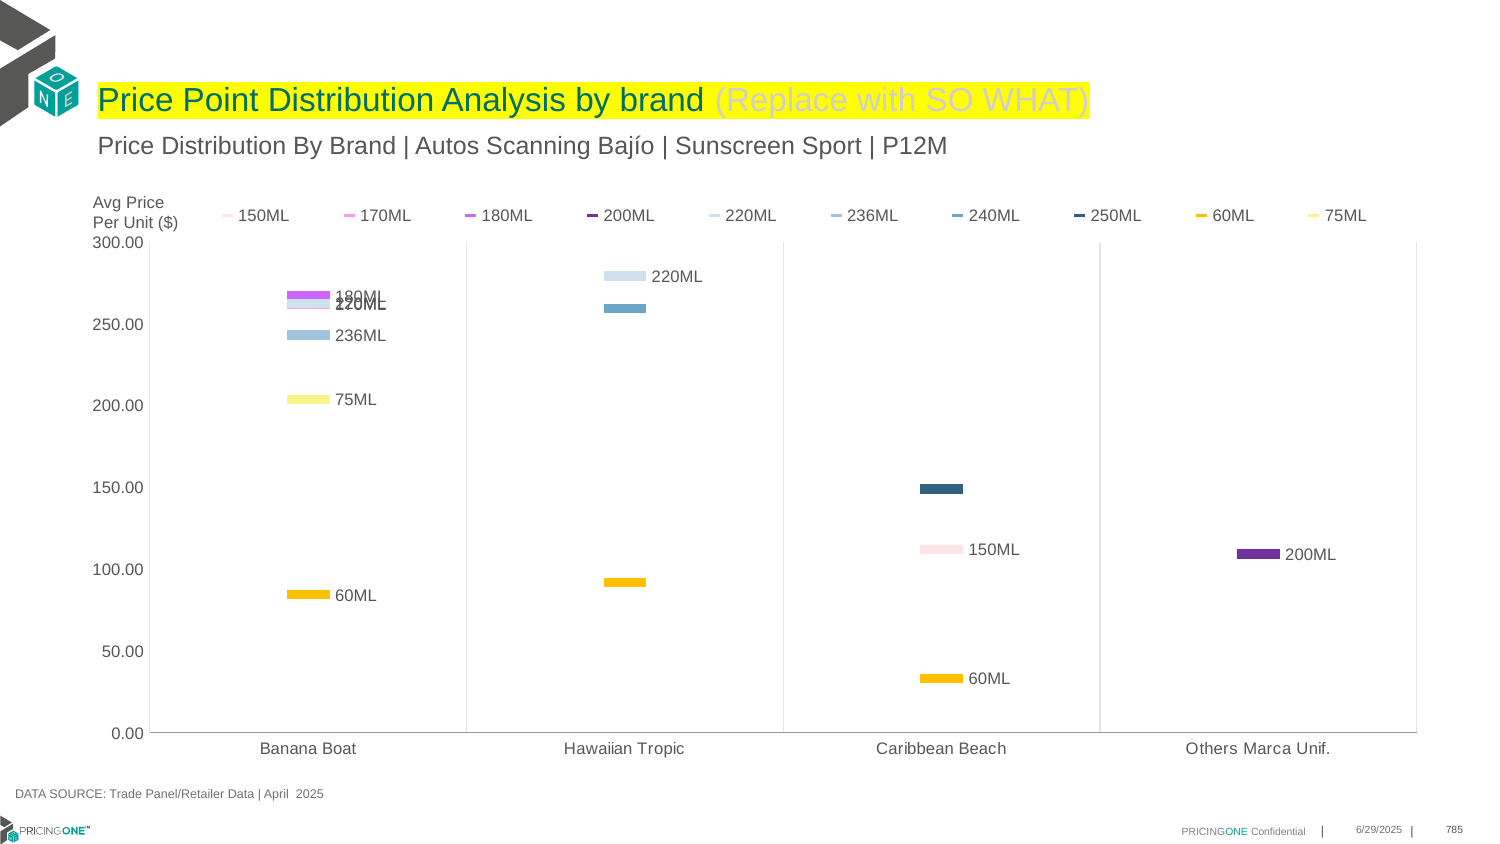

# Price Point Distribution Analysis by brand (Replace with SO WHAT)
Price Distribution By Brand | Autos Scanning Bajío | Sunscreen Sport | P12M

### Chart

| Category | 150ML | 170ML | 180ML | 200ML | 220ML | 236ML | 240ML | 250ML | 60ML | 75ML |
|---|---|---|---|---|---|---|---|---|---|---|
| Banana Boat | None | 261.8139 | 266.8913 | None | 262.3412 | 243.0786 | None | None | 84.2705 | 203.7211 |
| Hawaiian Tropic | None | None | None | None | 279.1742 | None | 259.3901 | None | 91.7638 | None |
| Caribbean Beach | 112.1382 | None | None | None | None | None | None | 148.9045 | 33.1082 | None |
| Others Marca Unif. | None | None | None | 109.2717 | None | None | None | None | None | None |
Avg Price
Per Unit ($)
DATA SOURCE: Trade Panel/Retailer Data | April  2025
6/29/2025
785